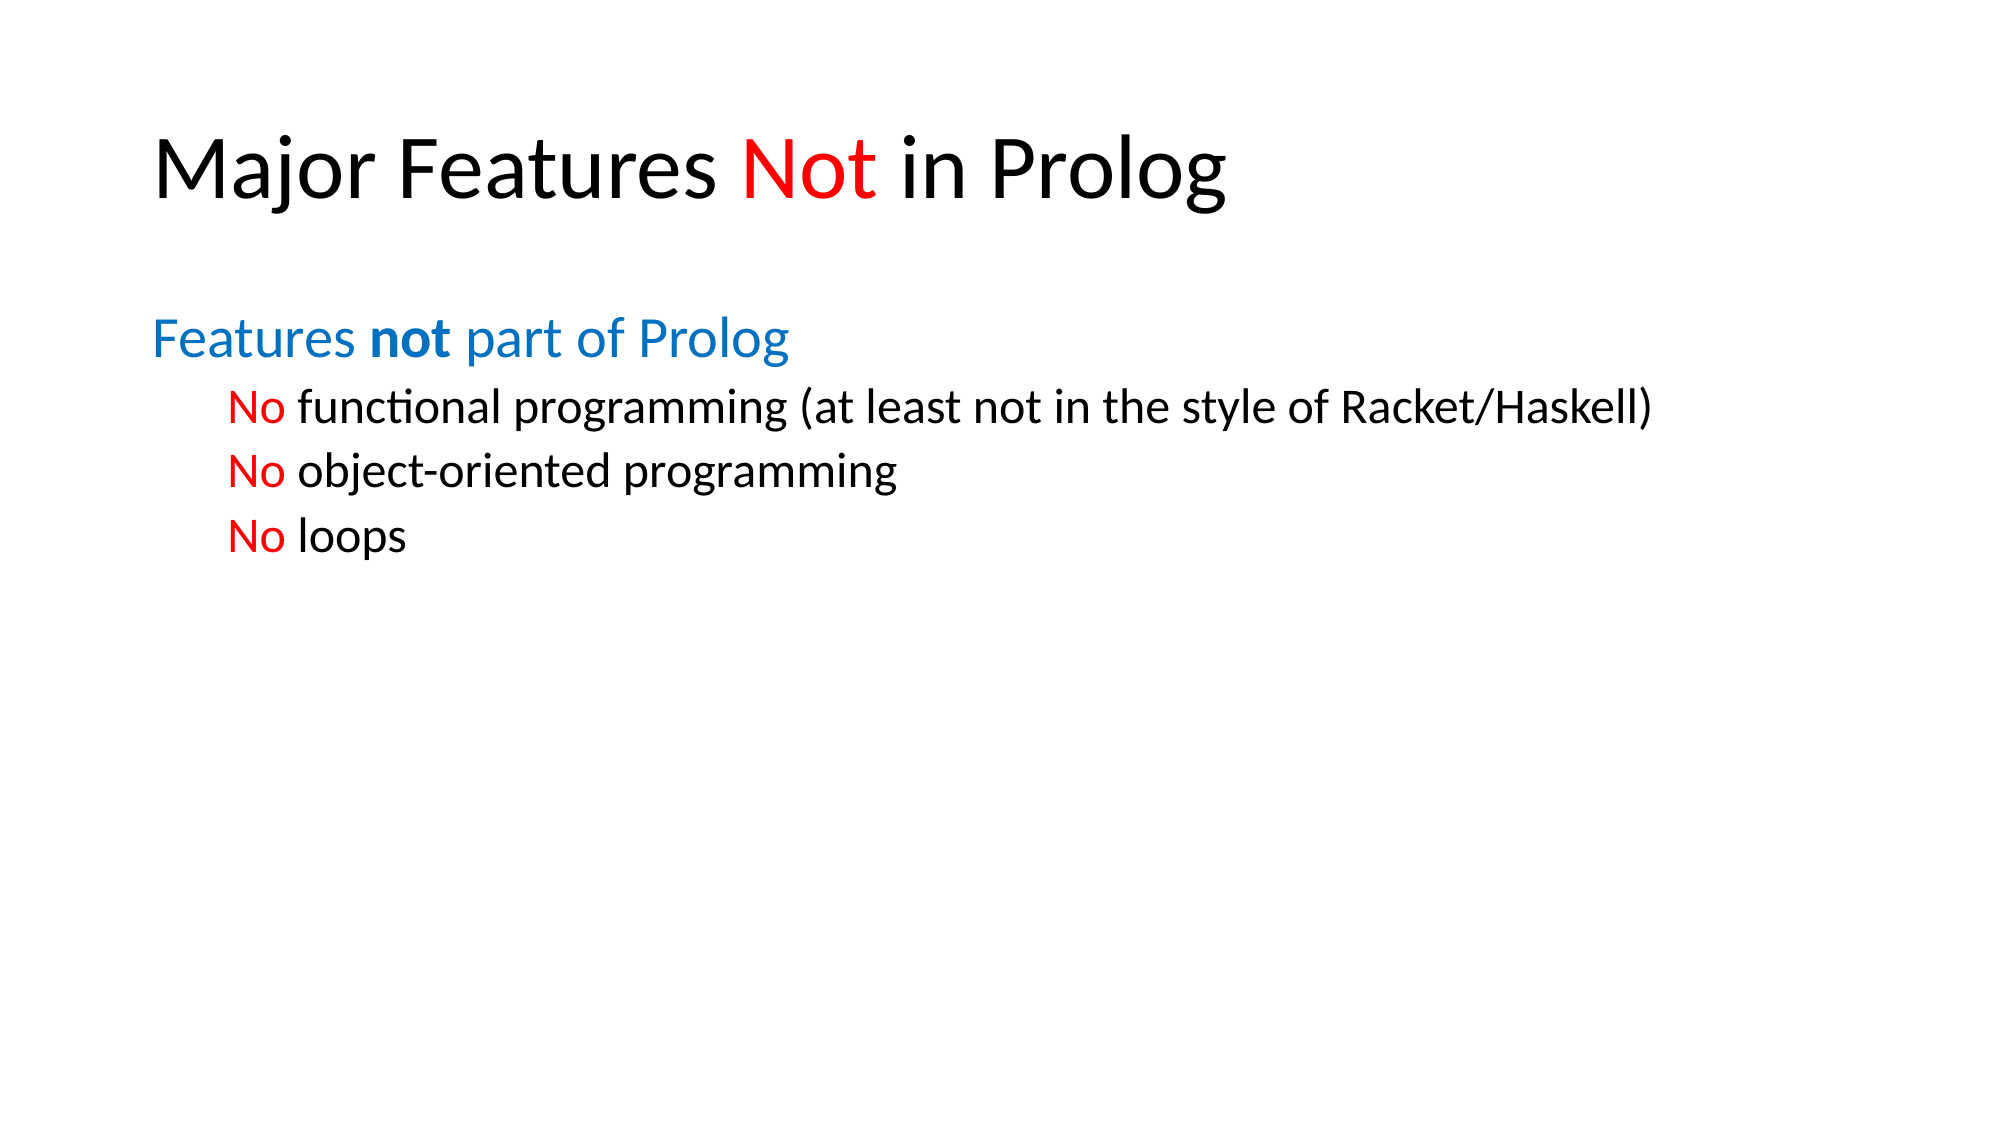

# Major Features Not in Prolog
Features not part of Prolog
No functional programming (at least not in the style of Racket/Haskell)
No object-oriented programming
No loops